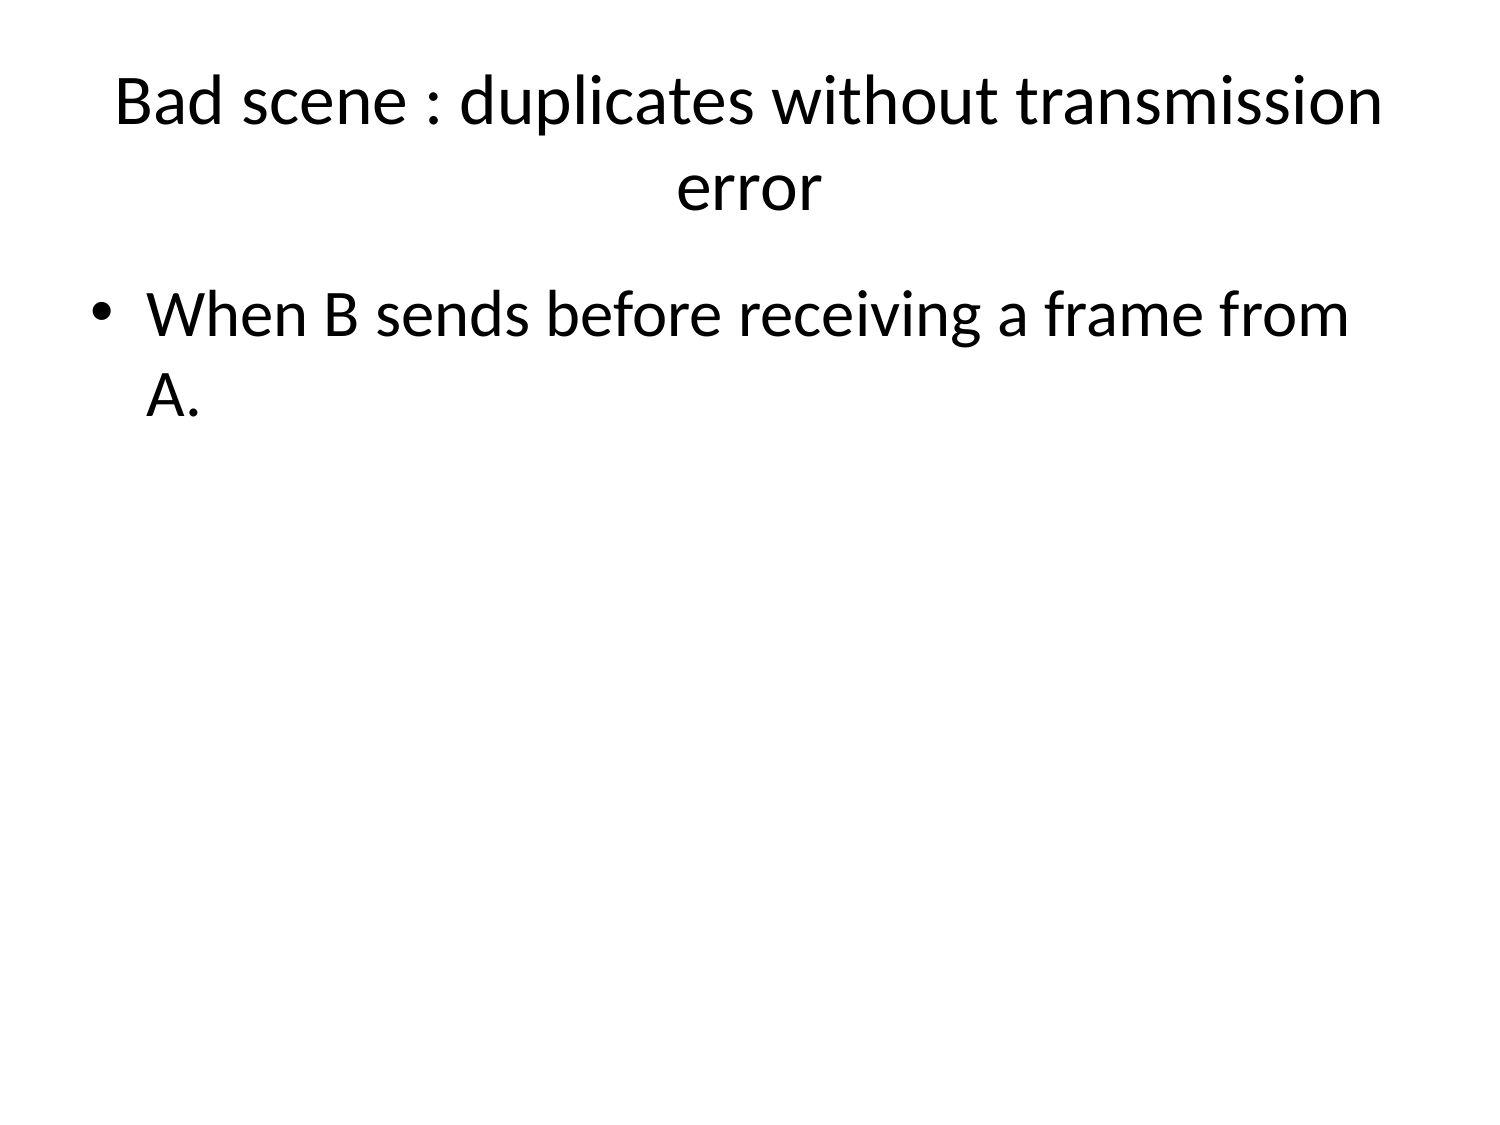

# Bad scene : duplicates without transmission error
When B sends before receiving a frame from A.